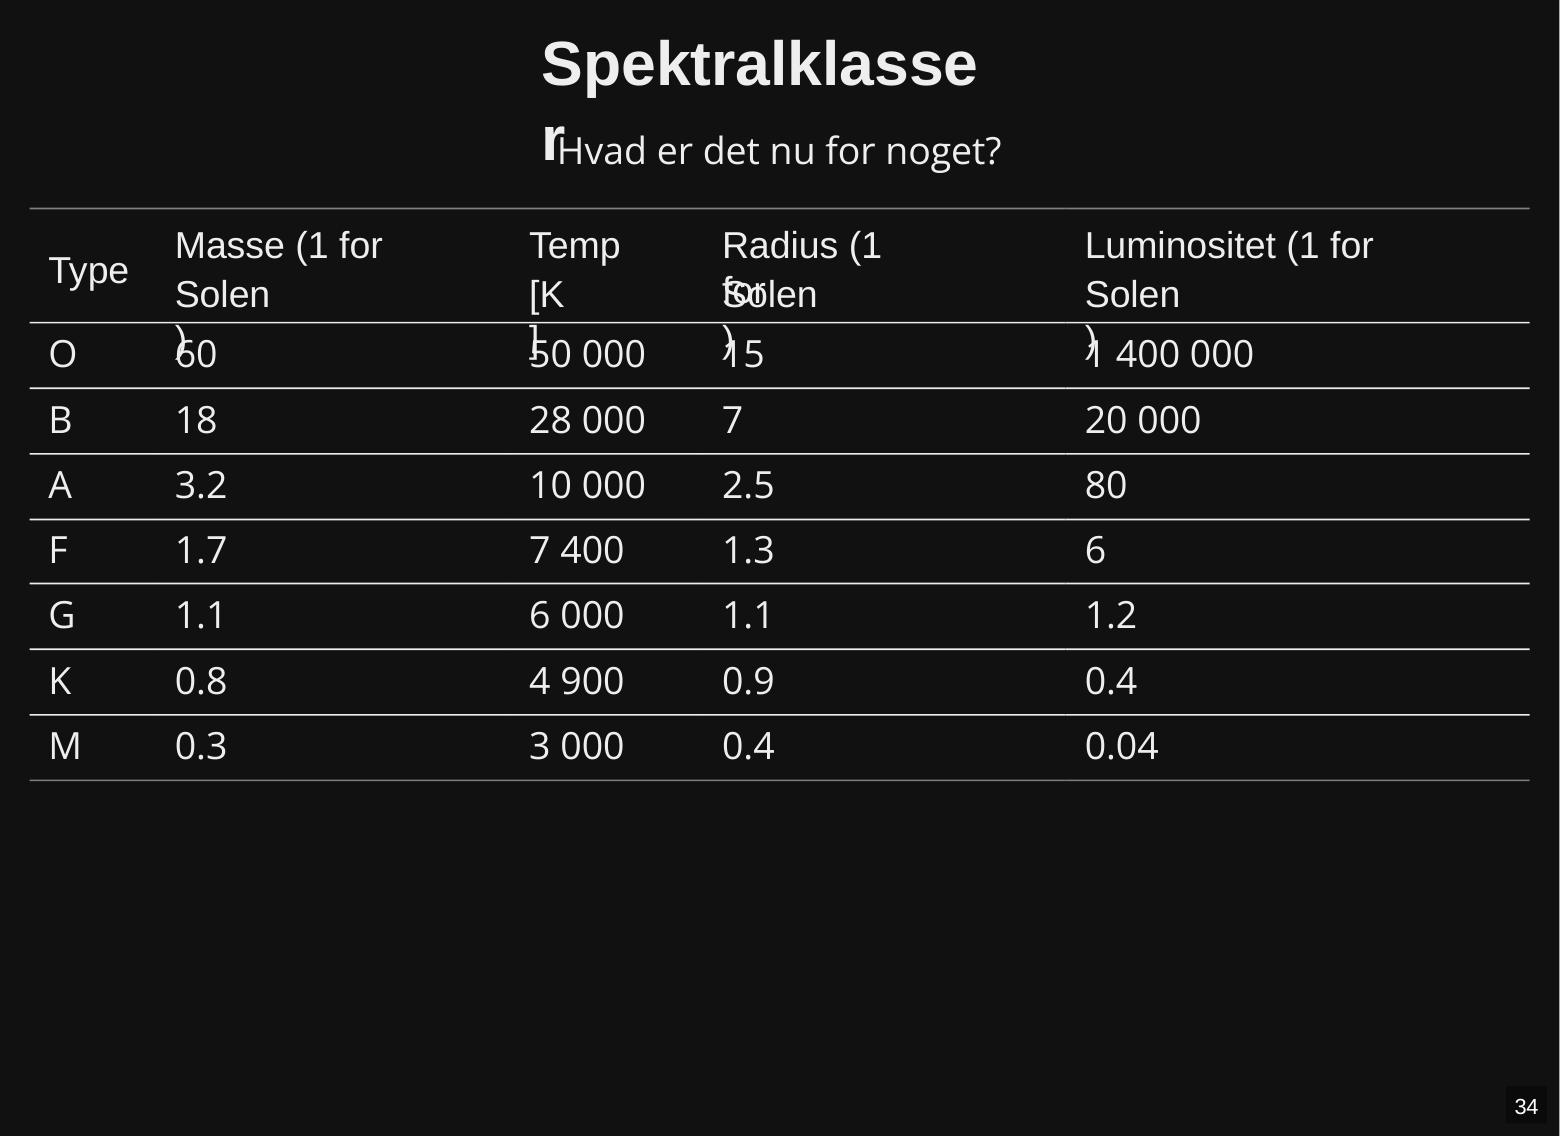

Spektralklasser
Hvad er det nu for noget?

Masse (1 for
Temp
Radius (1 for
Luminositet (1 for
Type
Solen)
[K]
Solen)
Solen)

O
60
50 000
15
1 400 000

B
18
28 000
7
20 000

A
3.2
10 000
2.5
80

F
1.7
7 400
1.3
6

G
1.1
6 000
1.1
1.2

K
0.8
4 900
0.9
0.4

M
0.3
3 000
0.4
0.04

34